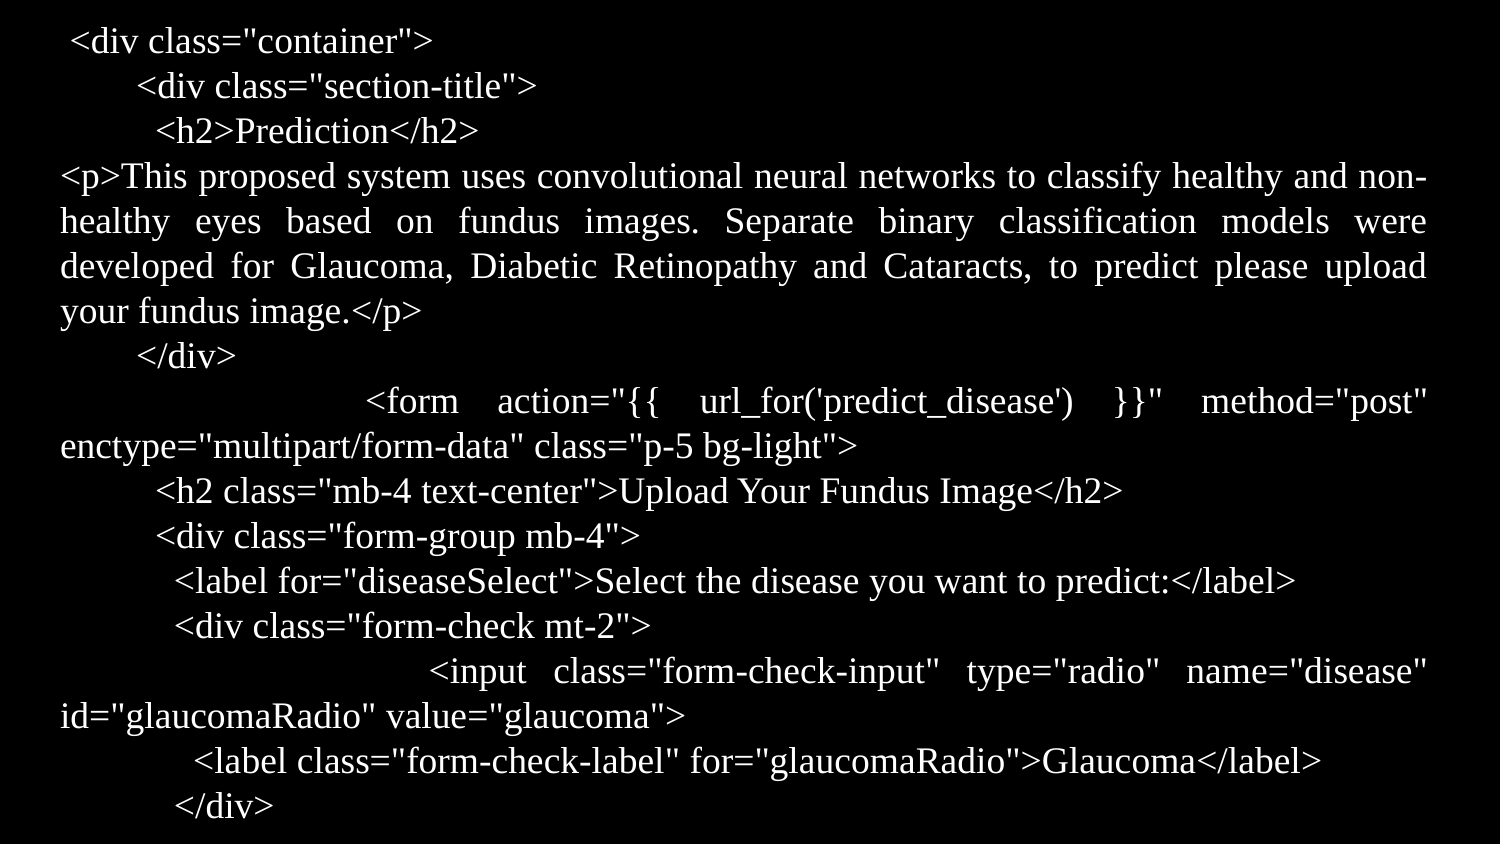

<div class="container">
        <div class="section-title">
          <h2>Prediction</h2>
<p>This proposed system uses convolutional neural networks to classify healthy and non-healthy eyes based on fundus images. Separate binary classification models were developed for Glaucoma, Diabetic Retinopathy and Cataracts, to predict please upload your fundus image.</p>
        </div>
        <form action="{{ url_for('predict_disease') }}" method="post" enctype="multipart/form-data" class="p-5 bg-light">
          <h2 class="mb-4 text-center">Upload Your Fundus Image</h2>
          <div class="form-group mb-4">
            <label for="diseaseSelect">Select the disease you want to predict:</label>
            <div class="form-check mt-2">
              <input class="form-check-input" type="radio" name="disease" id="glaucomaRadio" value="glaucoma">
              <label class="form-check-label" for="glaucomaRadio">Glaucoma</label>
            </div>